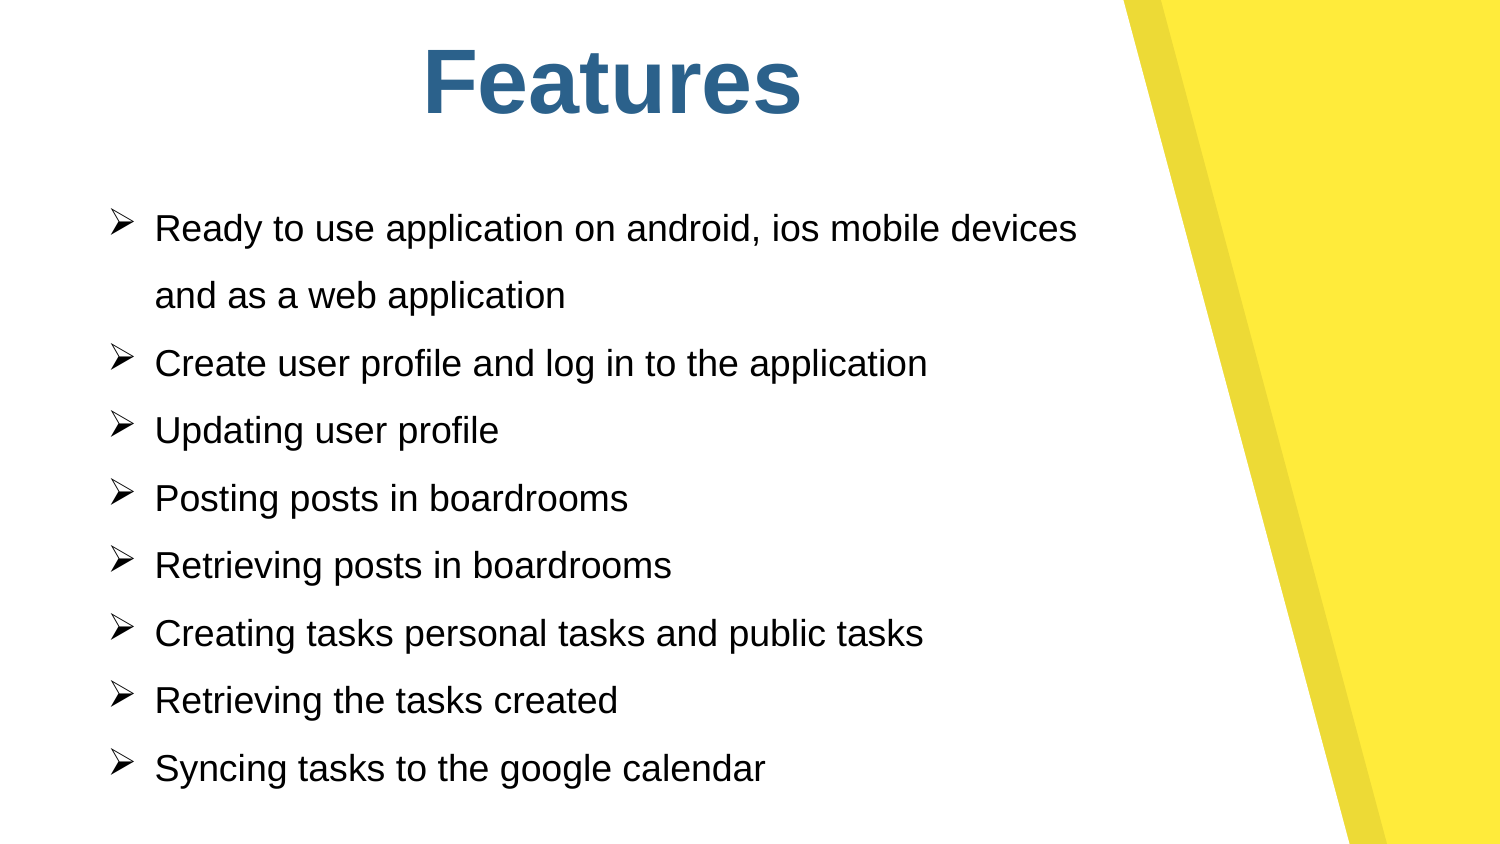

Features
Ready to use application on android, ios mobile devices and as a web application
Create user profile and log in to the application
Updating user profile
Posting posts in boardrooms
Retrieving posts in boardrooms
Creating tasks personal tasks and public tasks
Retrieving the tasks created
Syncing tasks to the google calendar